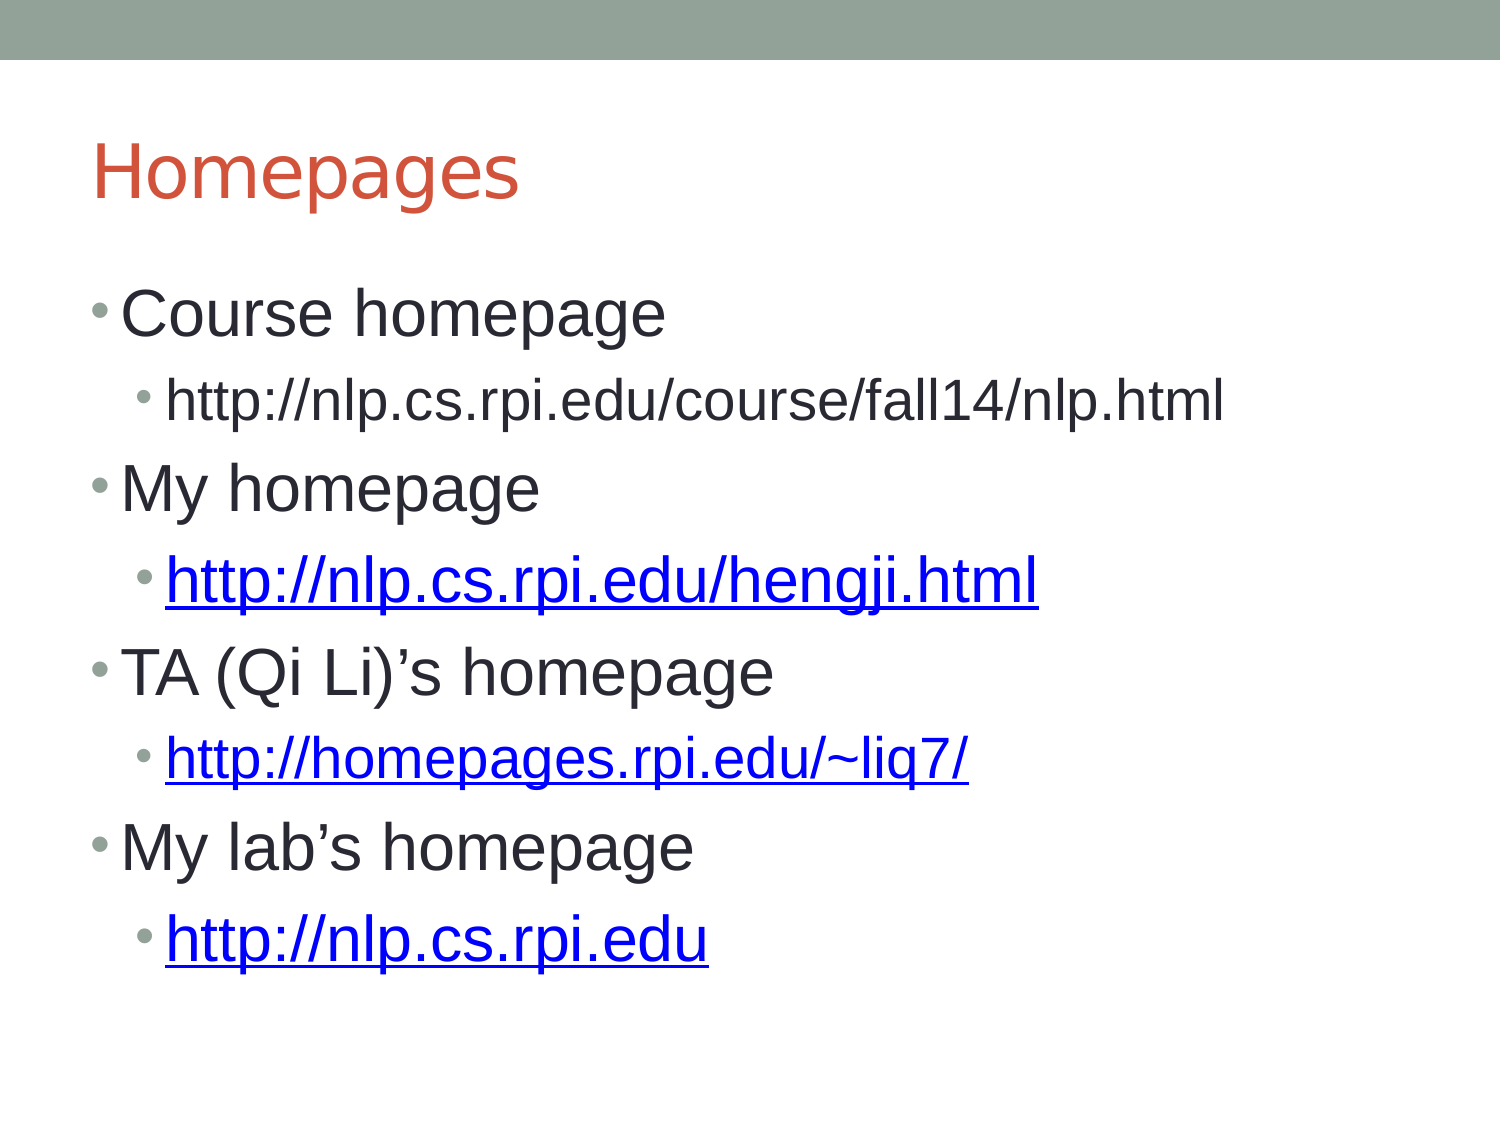

# Homepages
Course homepage
http://nlp.cs.rpi.edu/course/fall14/nlp.html
My homepage
http://nlp.cs.rpi.edu/hengji.html
TA (Qi Li)’s homepage
http://homepages.rpi.edu/~liq7/
My lab’s homepage
http://nlp.cs.rpi.edu